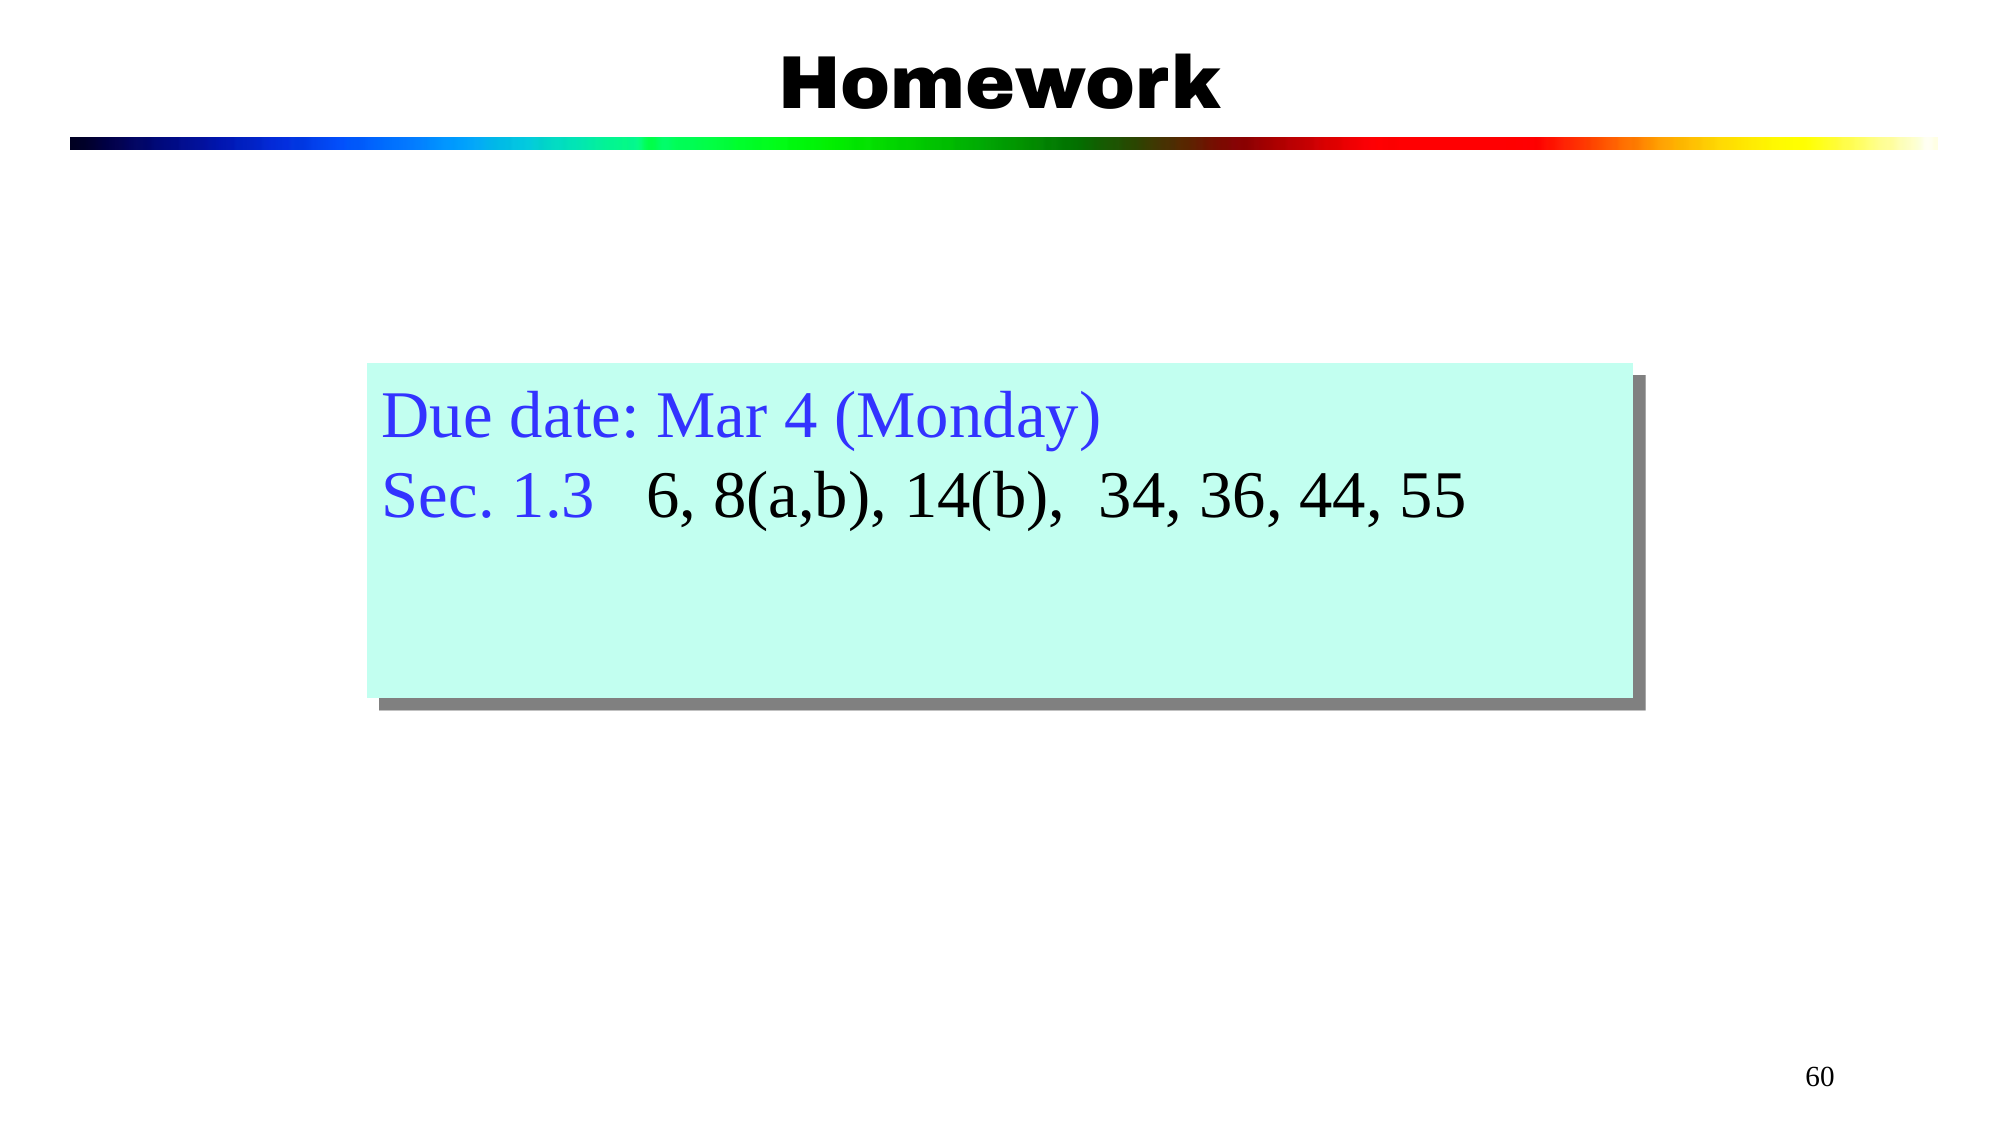

60
# Homework
Due date: Mar 4 (Monday)
Sec. 1.3   6, 8(a,b), 14(b),  34, 36, 44, 55